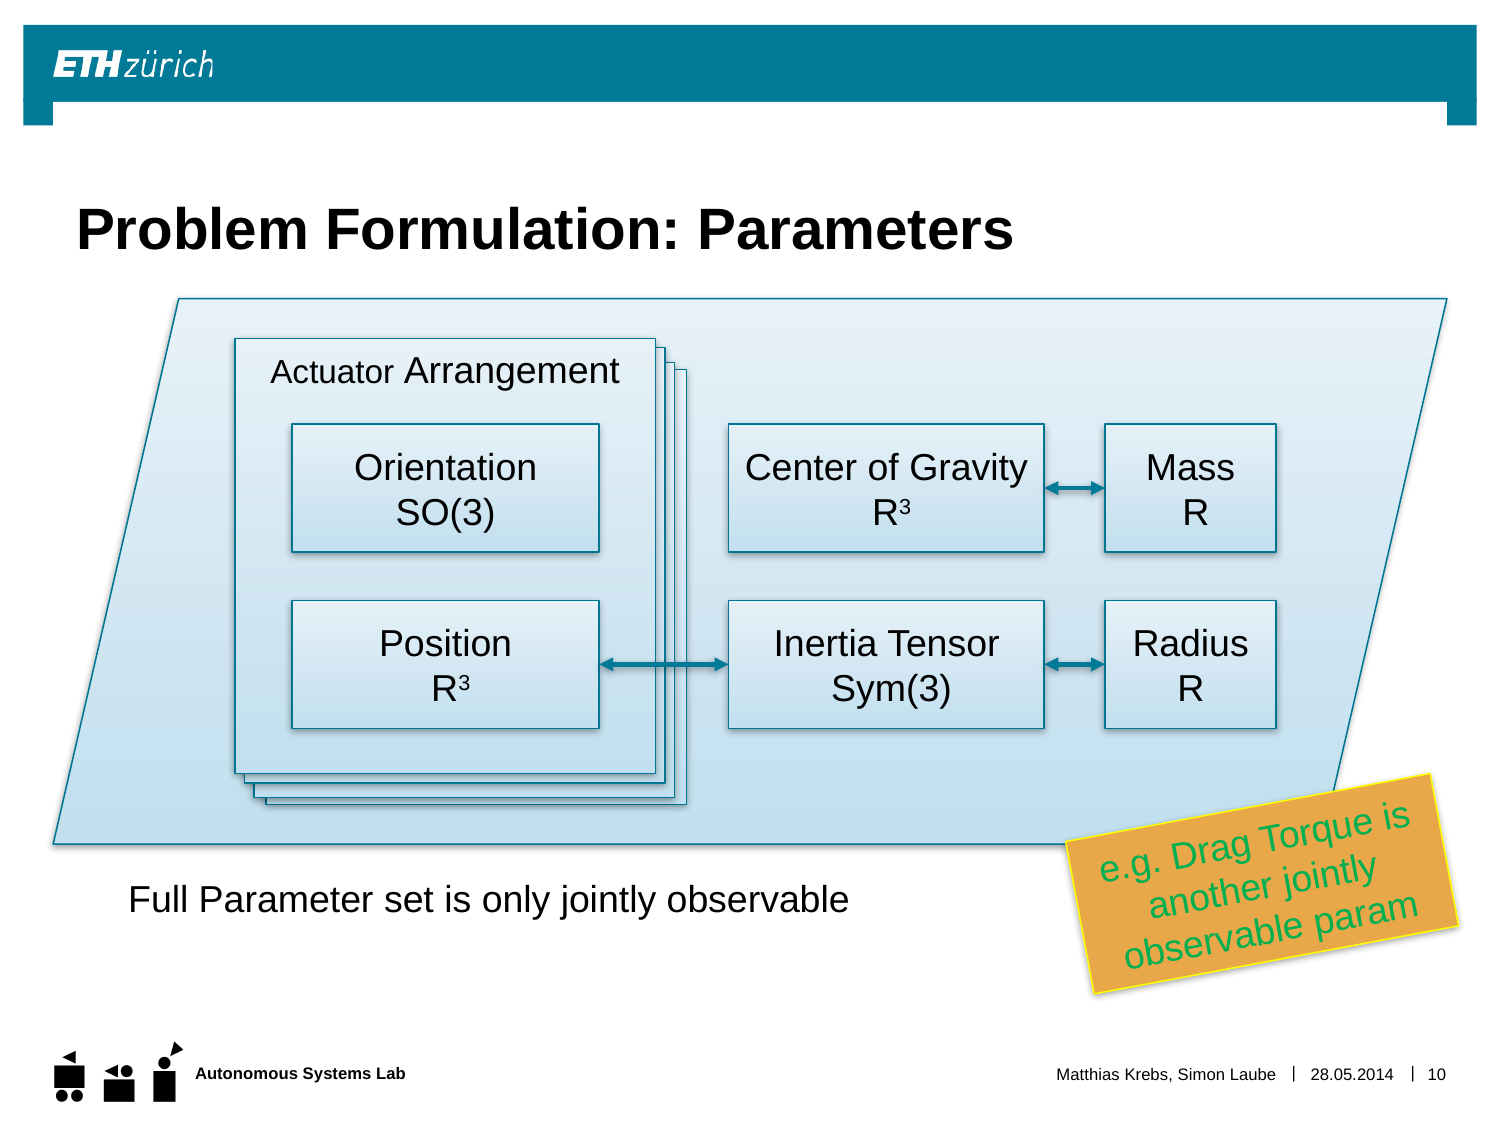

# Problem Formulation: Parameters

Actuator Arrangement
Actuator Arrangement
Actuator Arrangement
Actuator Arrangement
Orientation
SO(3)
Center of Gravity
 R3
Mass
 R
Position
 R3
Inertia Tensor
 Sym(3)
Radius
R
e.g. Drag Torque is another jointly observable param
Full Parameter set is only jointly observable
Matthias Krebs, Simon Laube
28.05.2014
10